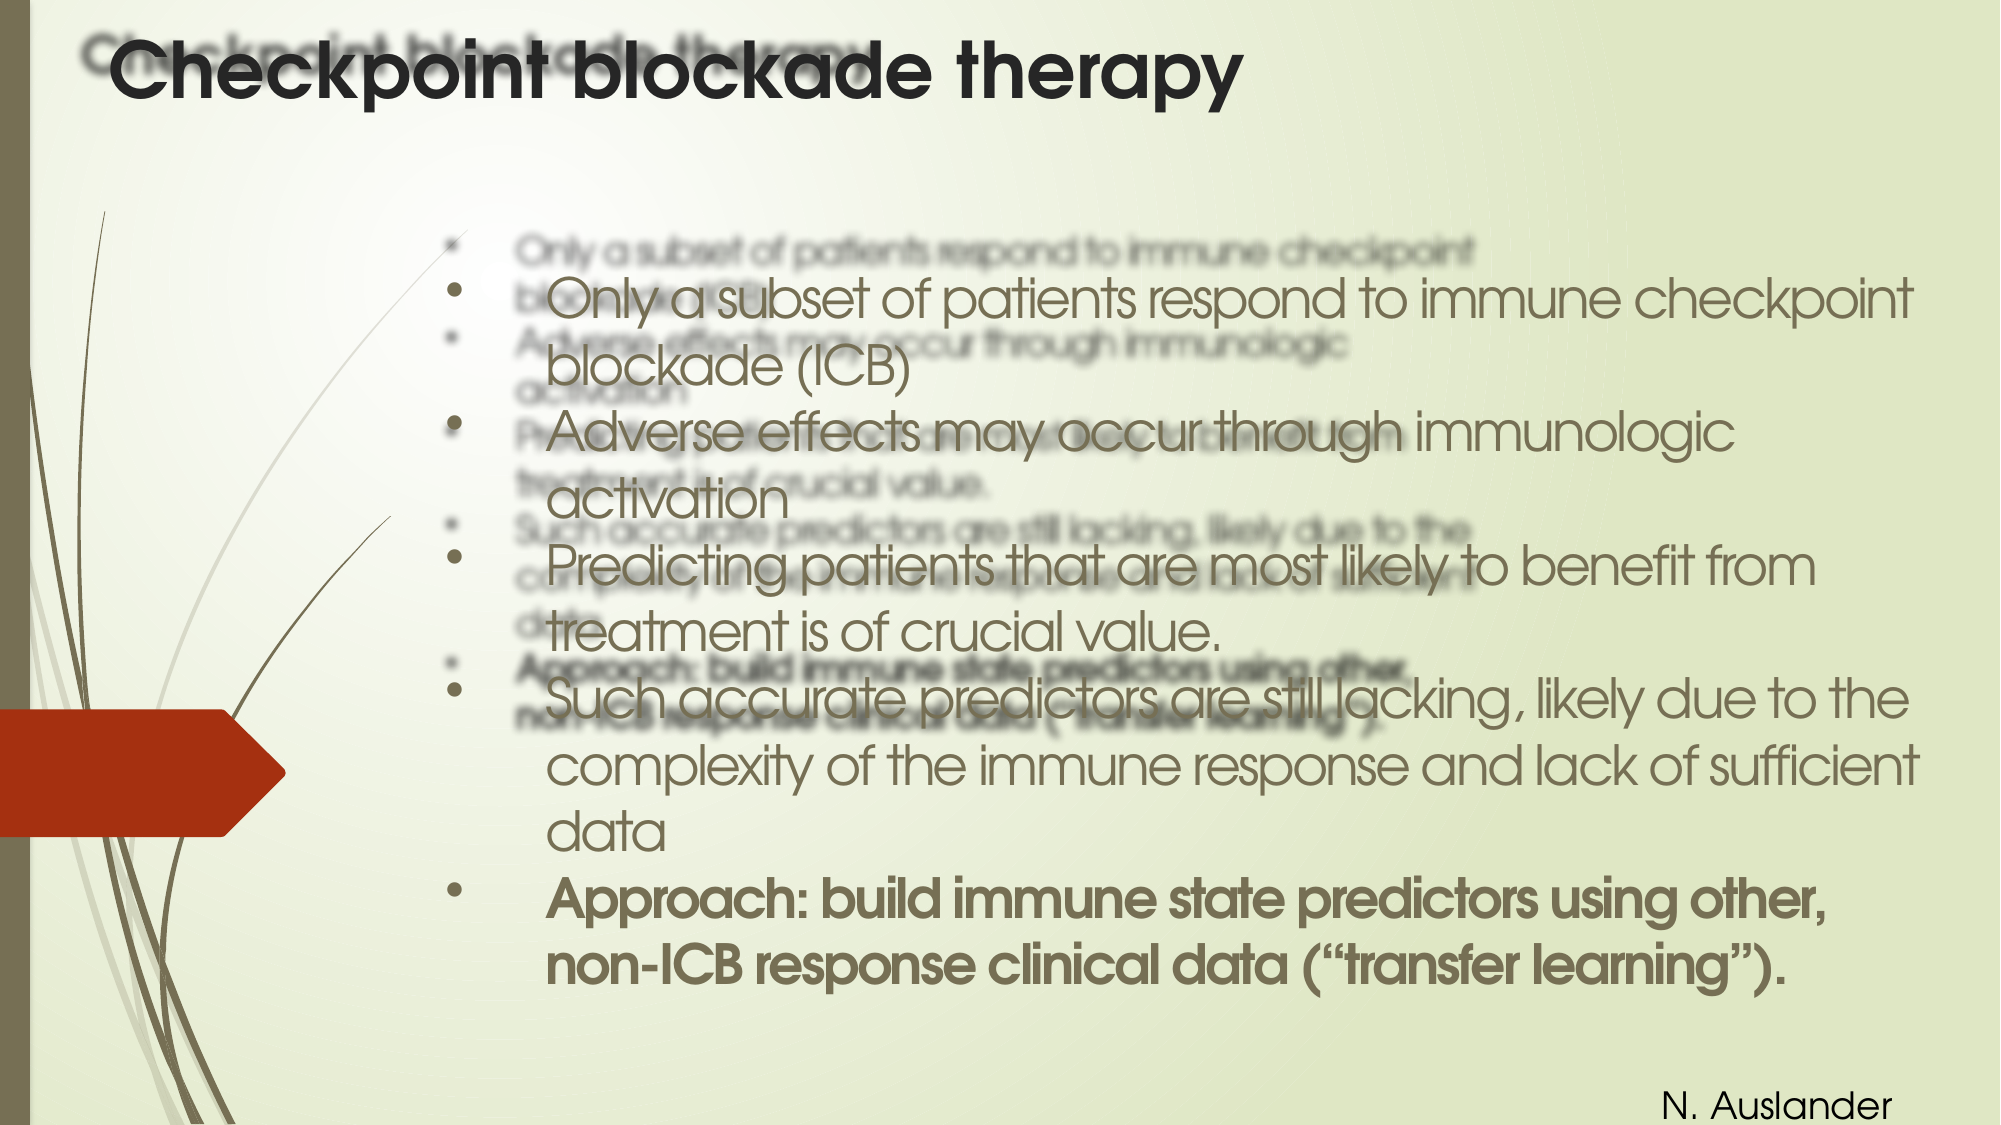

# Checkpoint blockade therapy
Only a subset of patients respond to immune checkpoint blockade (ICB)
Adverse effects may occur through immunologic activation
Predicting patients that are most likely to benefit from treatment is of crucial value.
Such accurate predictors are still lacking, likely due to the complexity of the immune response and lack of sufficient data
Approach: build immune state predictors using other, non-ICB response clinical data (“transfer learning”).
N. Auslander